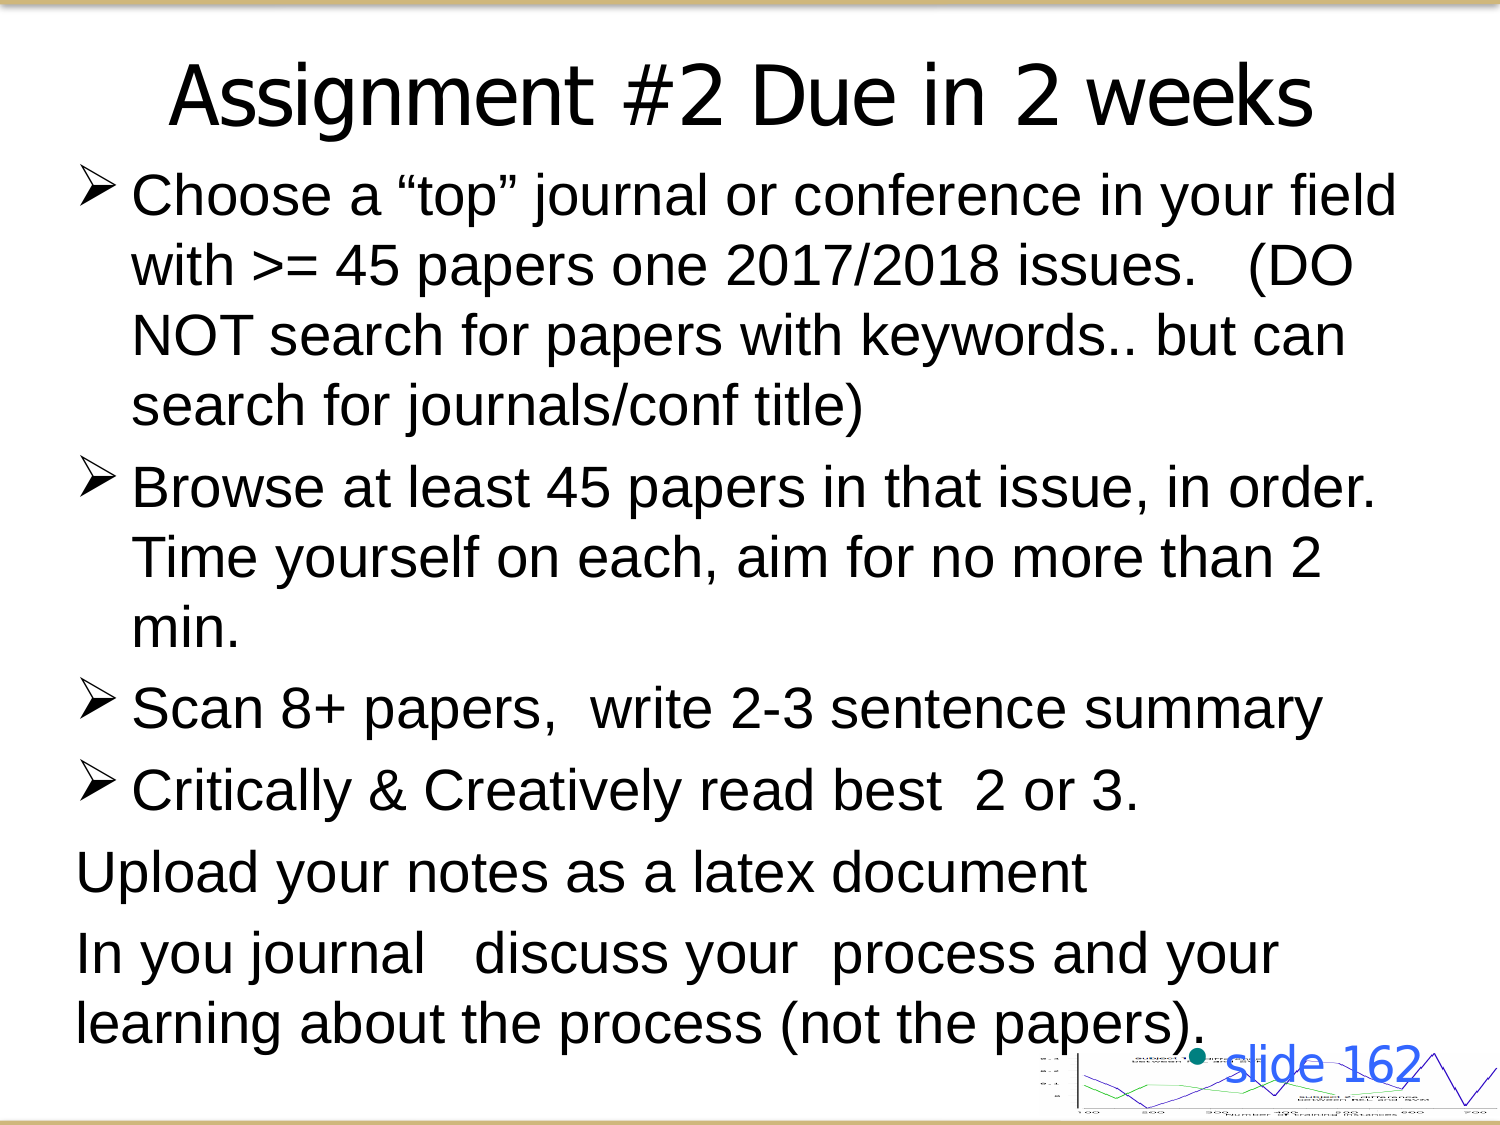

Assignment #2 Due in 2 weeks
Choose a “top” journal or conference in your field with >= 45 papers one 2017/2018 issues.   (DO NOT search for papers with keywords.. but can search for journals/conf title)
Browse at least 45 papers in that issue, in order.  Time yourself on each, aim for no more than 2 min.
Scan 8+ papers,  write 2-3 sentence summary
Critically & Creatively read best  2 or 3.
Upload your notes as a latex document
In you journal   discuss your  process and your learning about the process (not the papers).
slide 162